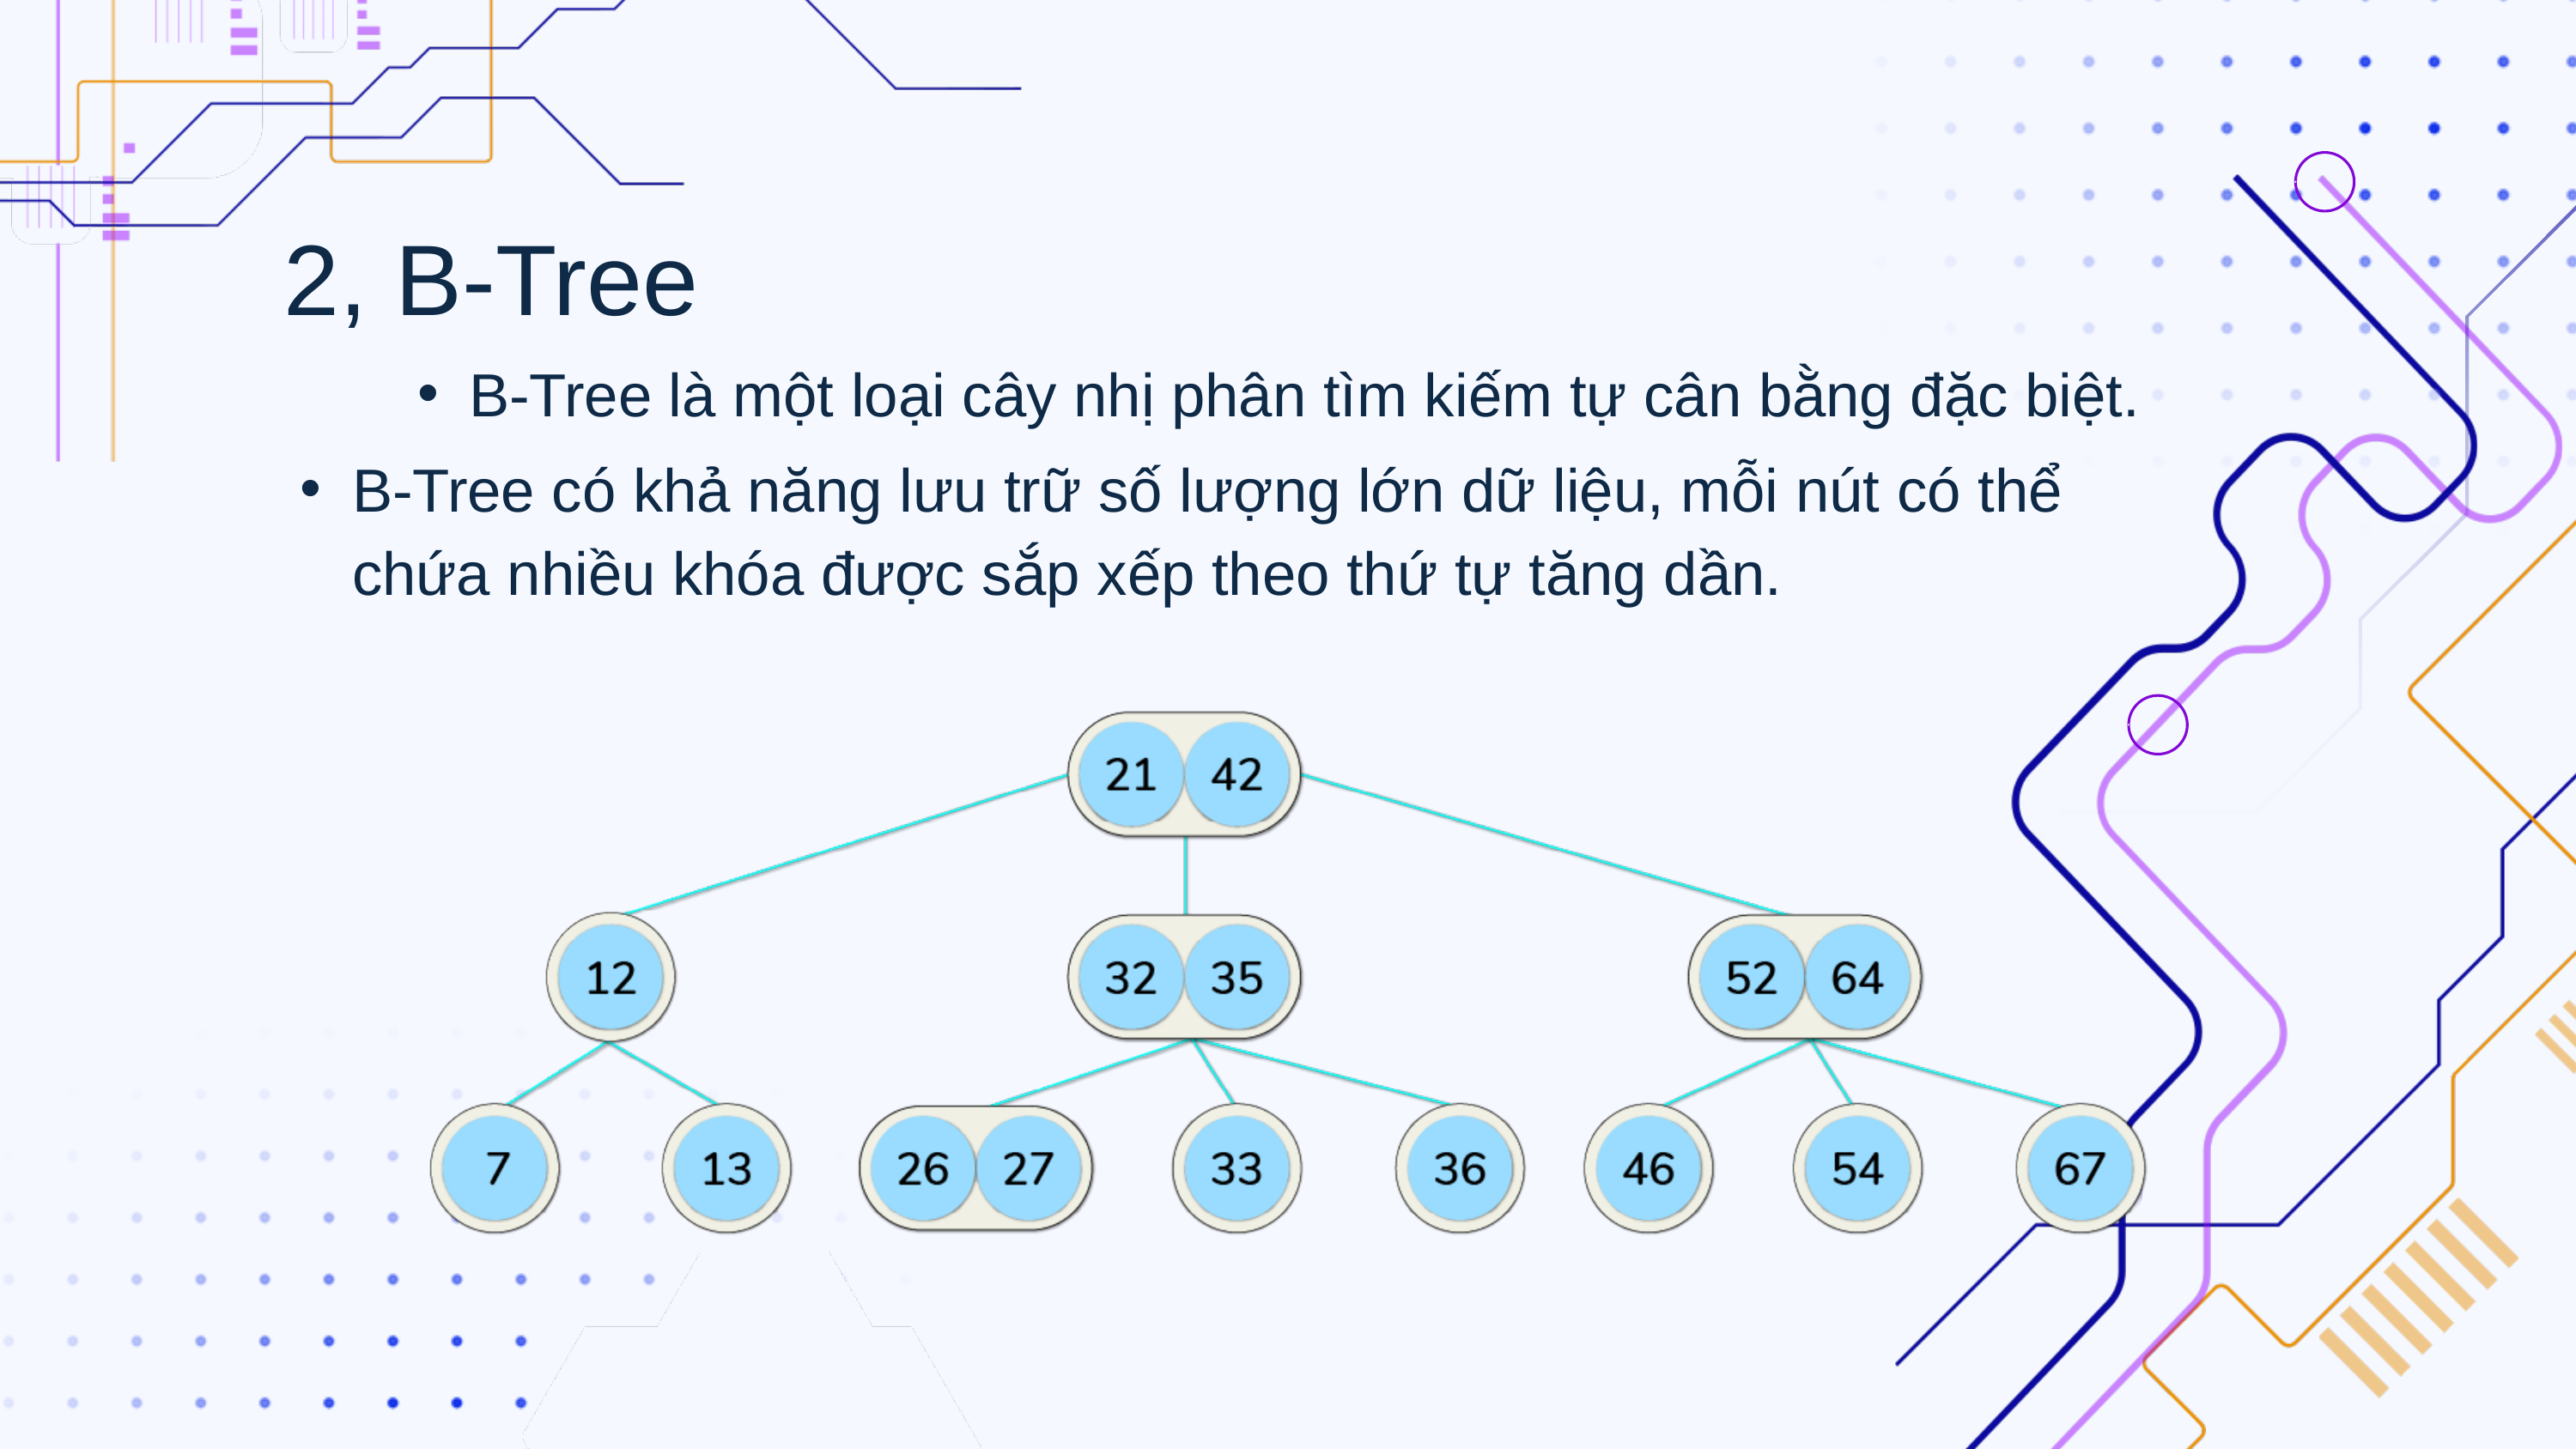

2, B-Tree
B-Tree là một loại cây nhị phân tìm kiếm tự cân bằng đặc biệt.
B-Tree có khả năng lưu trữ số lượng lớn dữ liệu, mỗi nút có thể chứa nhiều khóa được sắp xếp theo thứ tự tăng dần.